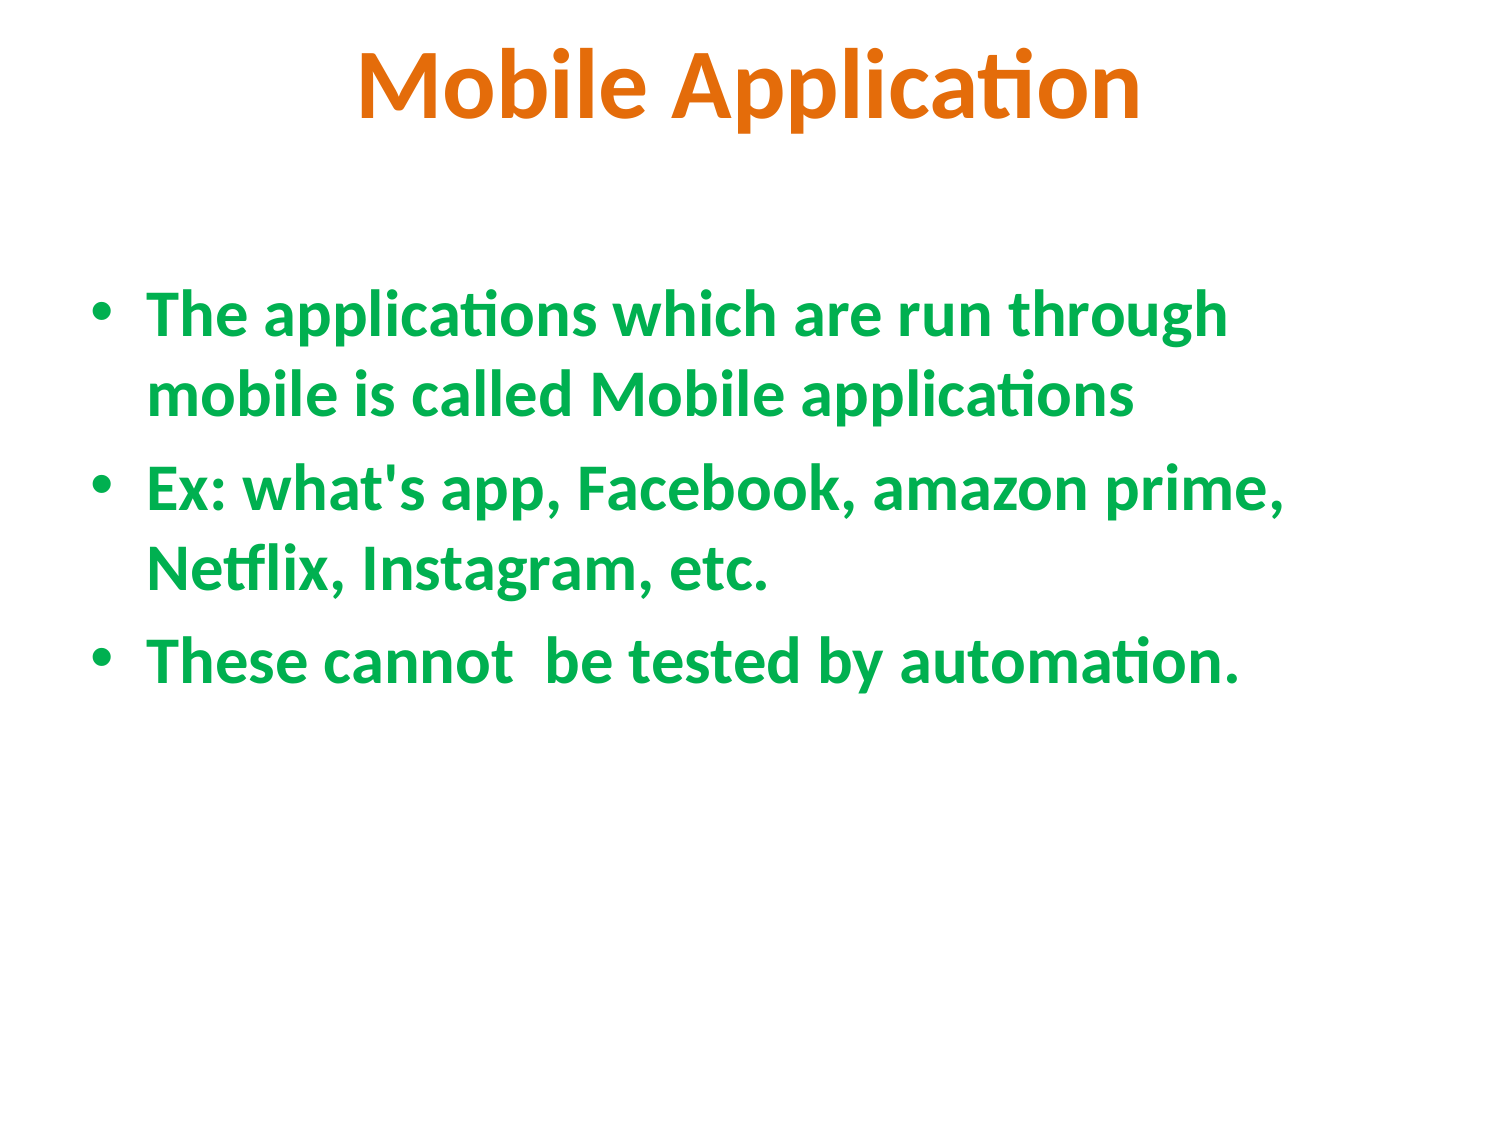

# Mobile Application
The applications which are run through mobile is called Mobile applications
Ex: what's app, Facebook, amazon prime, Netflix, Instagram, etc.
These cannot  be tested by automation.